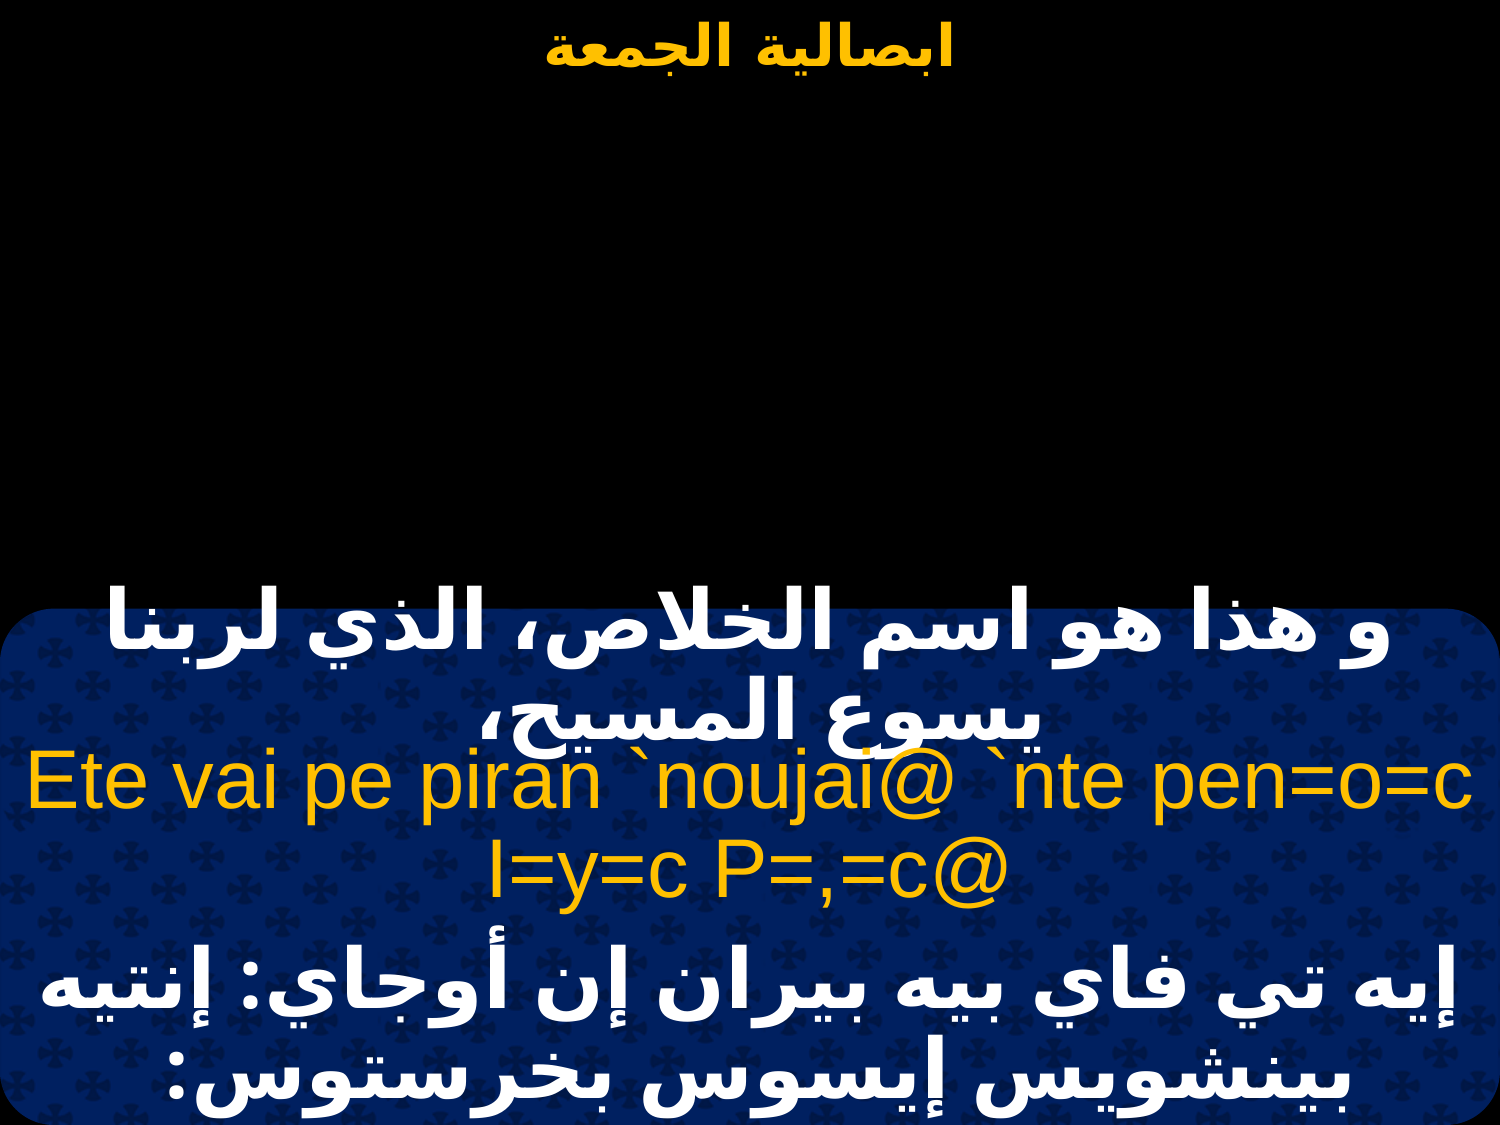

#
و هذا هو اسم الخلاص، الذي لربنا يسوع المسيح،
Ete vai pe piran `noujai@ `nte pen=o=c I=y=c P=,=c@
إيه تي فاي بيه بيران إن أوجاي: إنتيه بينشويس إيسوس بخرستوس: